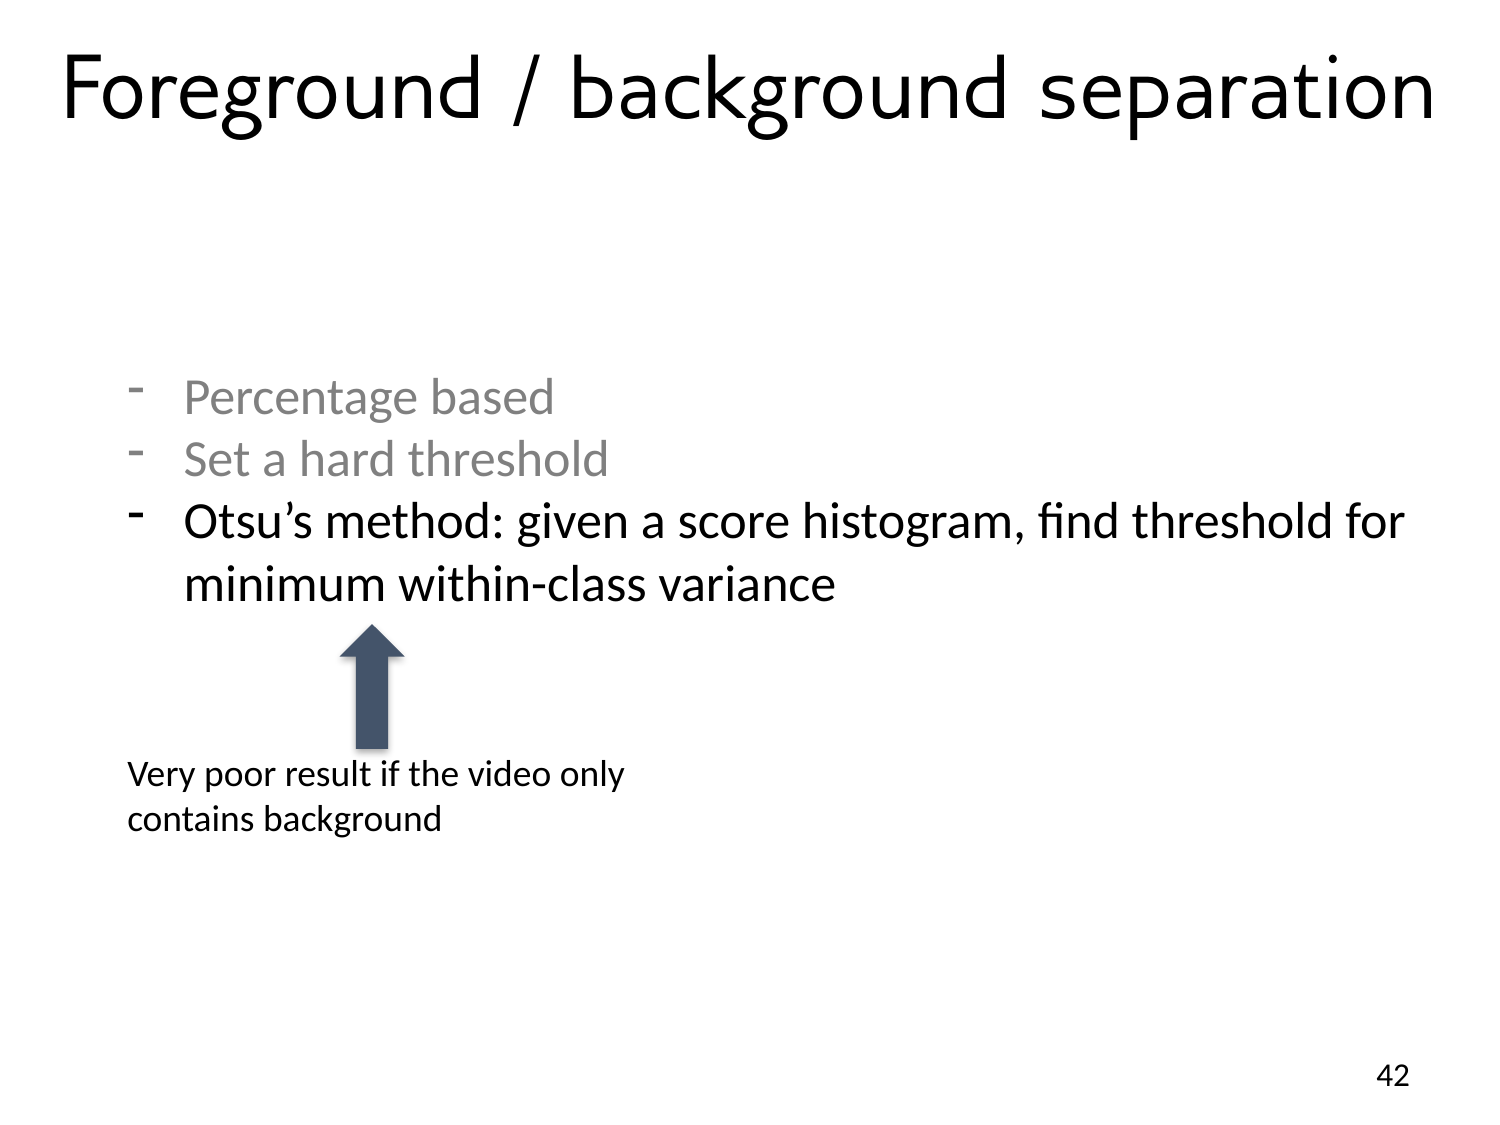

Foreground / background separation
Percentage based
Set a hard threshold
Otsu’s method: given a score histogram, find threshold for minimum within-class variance

Very poor result if the video only contains background
42